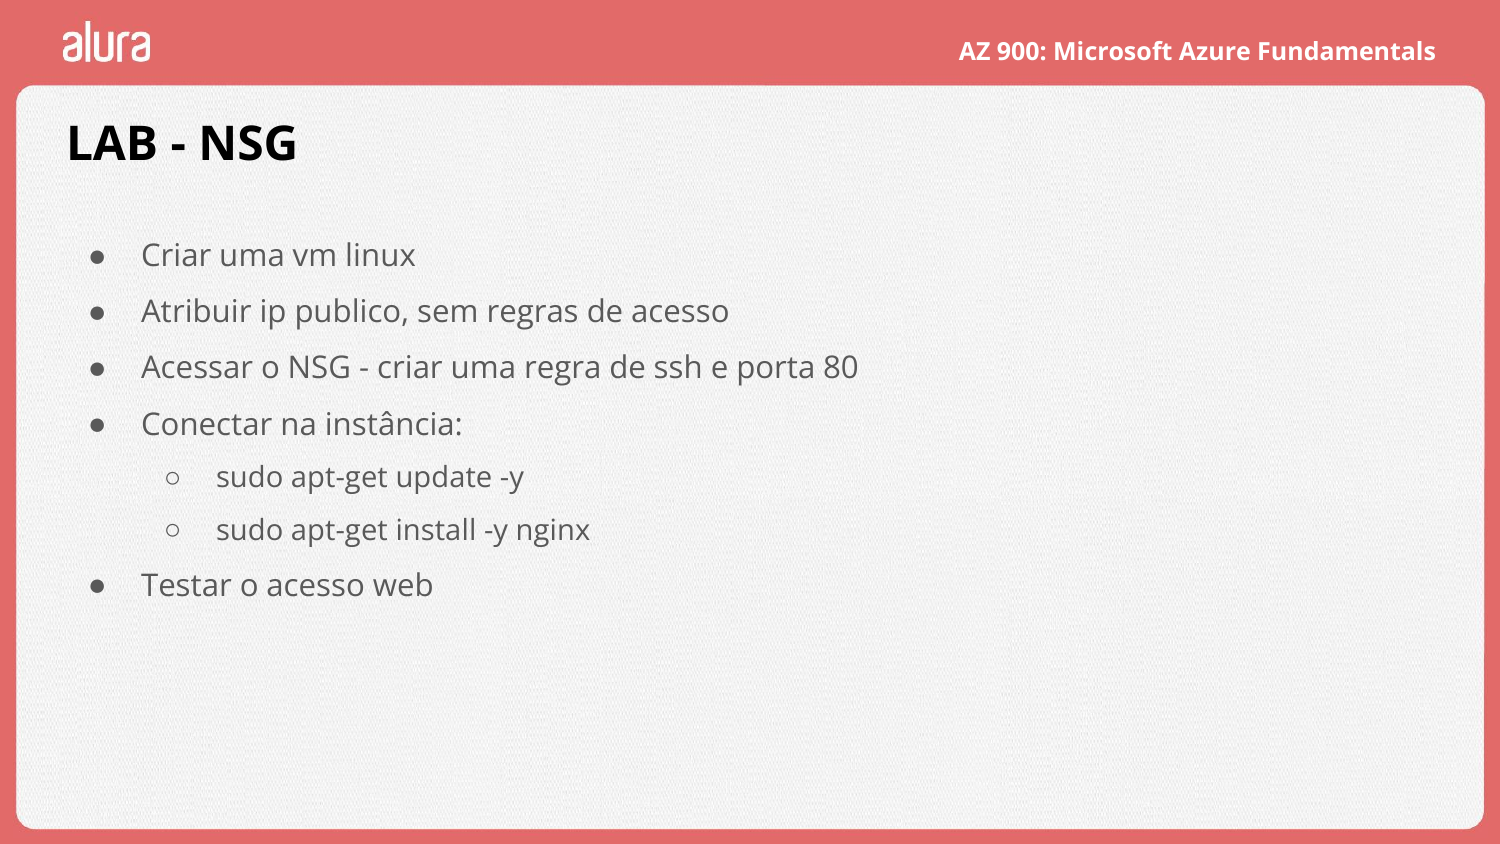

# LAB - NSG
Criar uma vm linux
Atribuir ip publico, sem regras de acesso
Acessar o NSG - criar uma regra de ssh e porta 80
Conectar na instância:
sudo apt-get update -y
sudo apt-get install -y nginx
Testar o acesso web